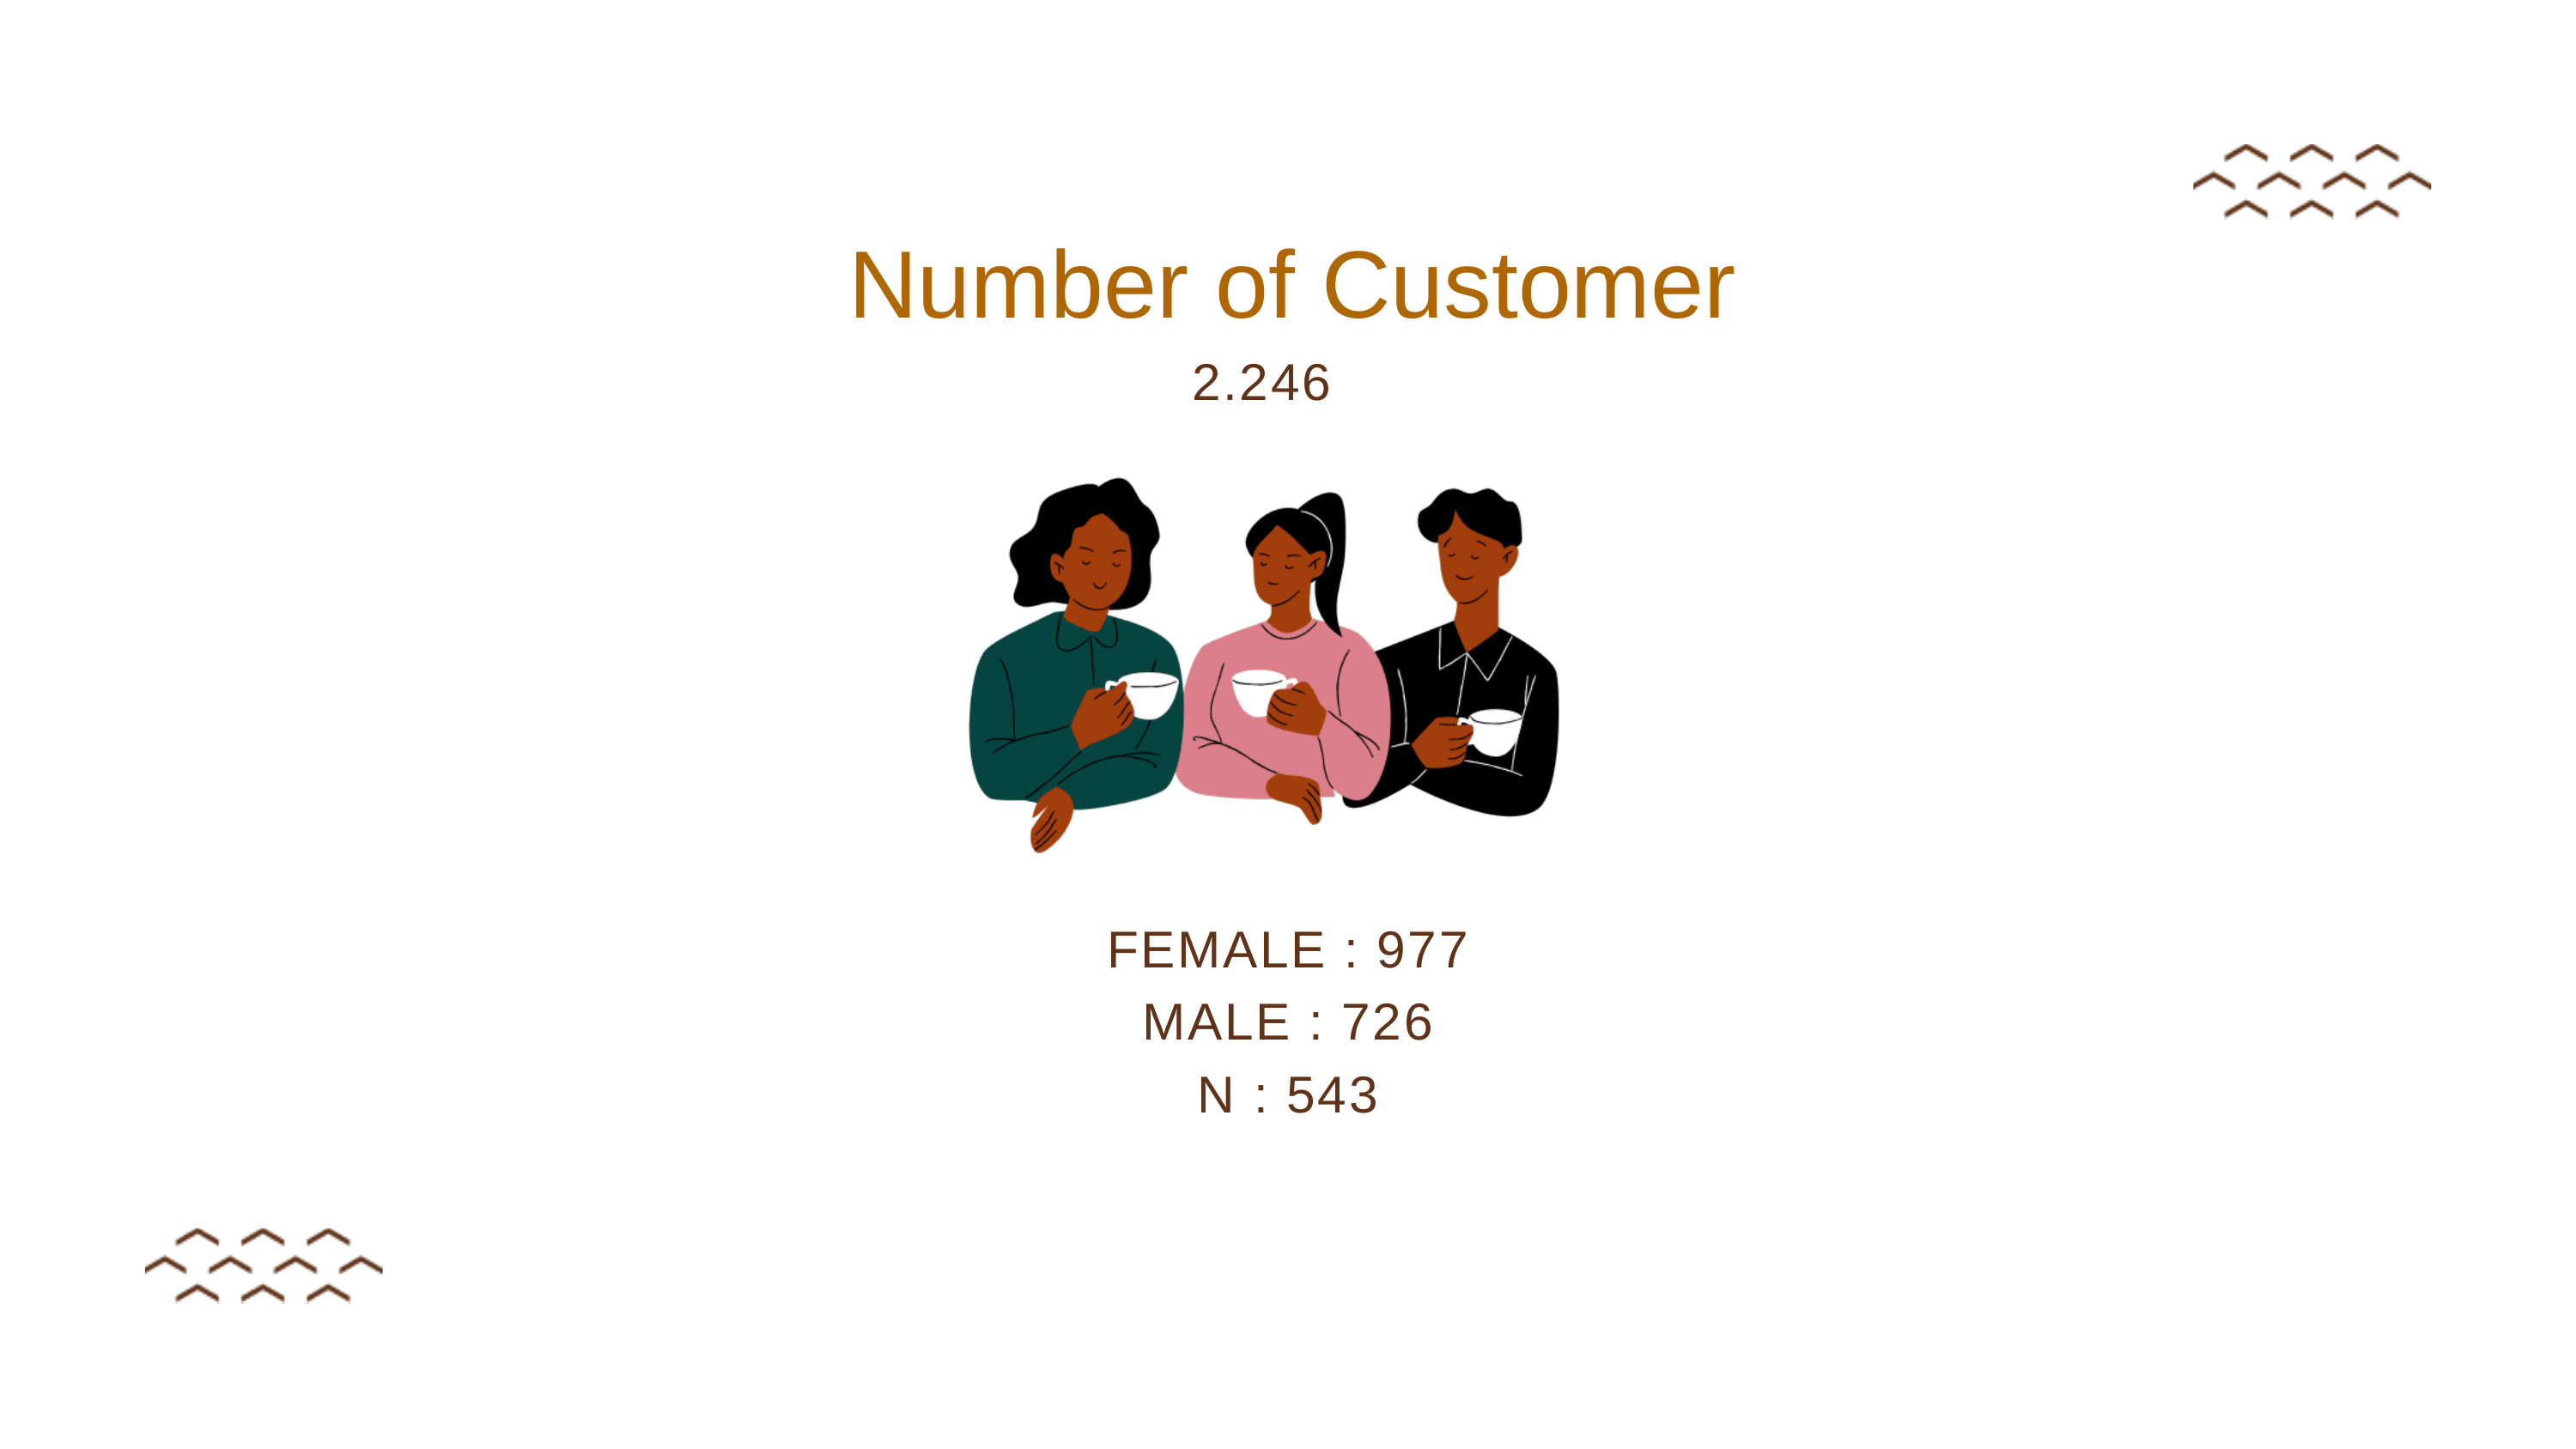

Number of Customer
2.246

5
FEMALE : 977
MALE : 726
N : 543